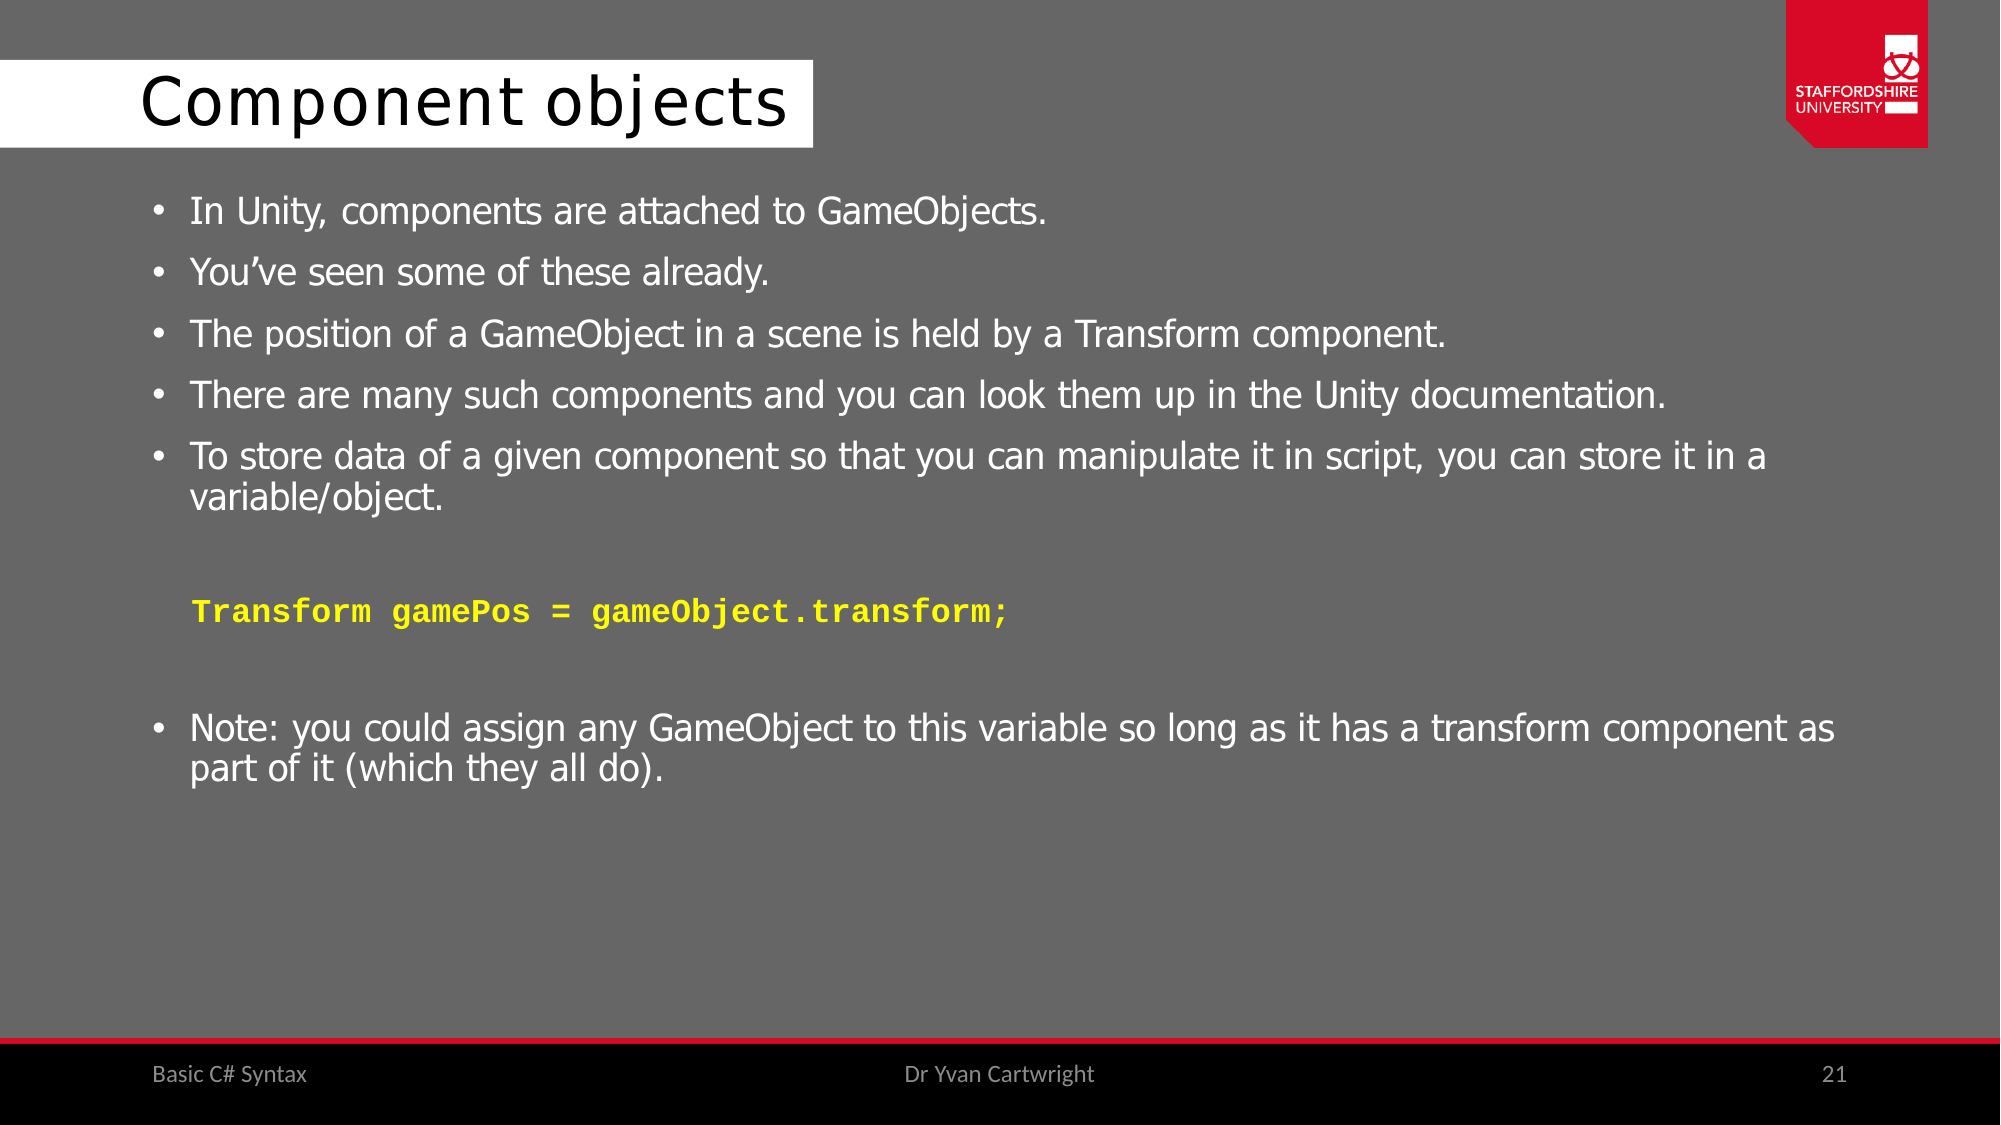

# Component objects
In Unity, components are attached to GameObjects.
You’ve seen some of these already.
The position of a GameObject in a scene is held by a Transform component.
There are many such components and you can look them up in the Unity documentation.
To store data of a given component so that you can manipulate it in script, you can store it in a variable/object.

   Transform gamePos = gameObject.transform;

Note: you could assign any GameObject to this variable so long as it has a transform component as part of it (which they all do).

Basic C# Syntax
Dr Yvan Cartwright
21